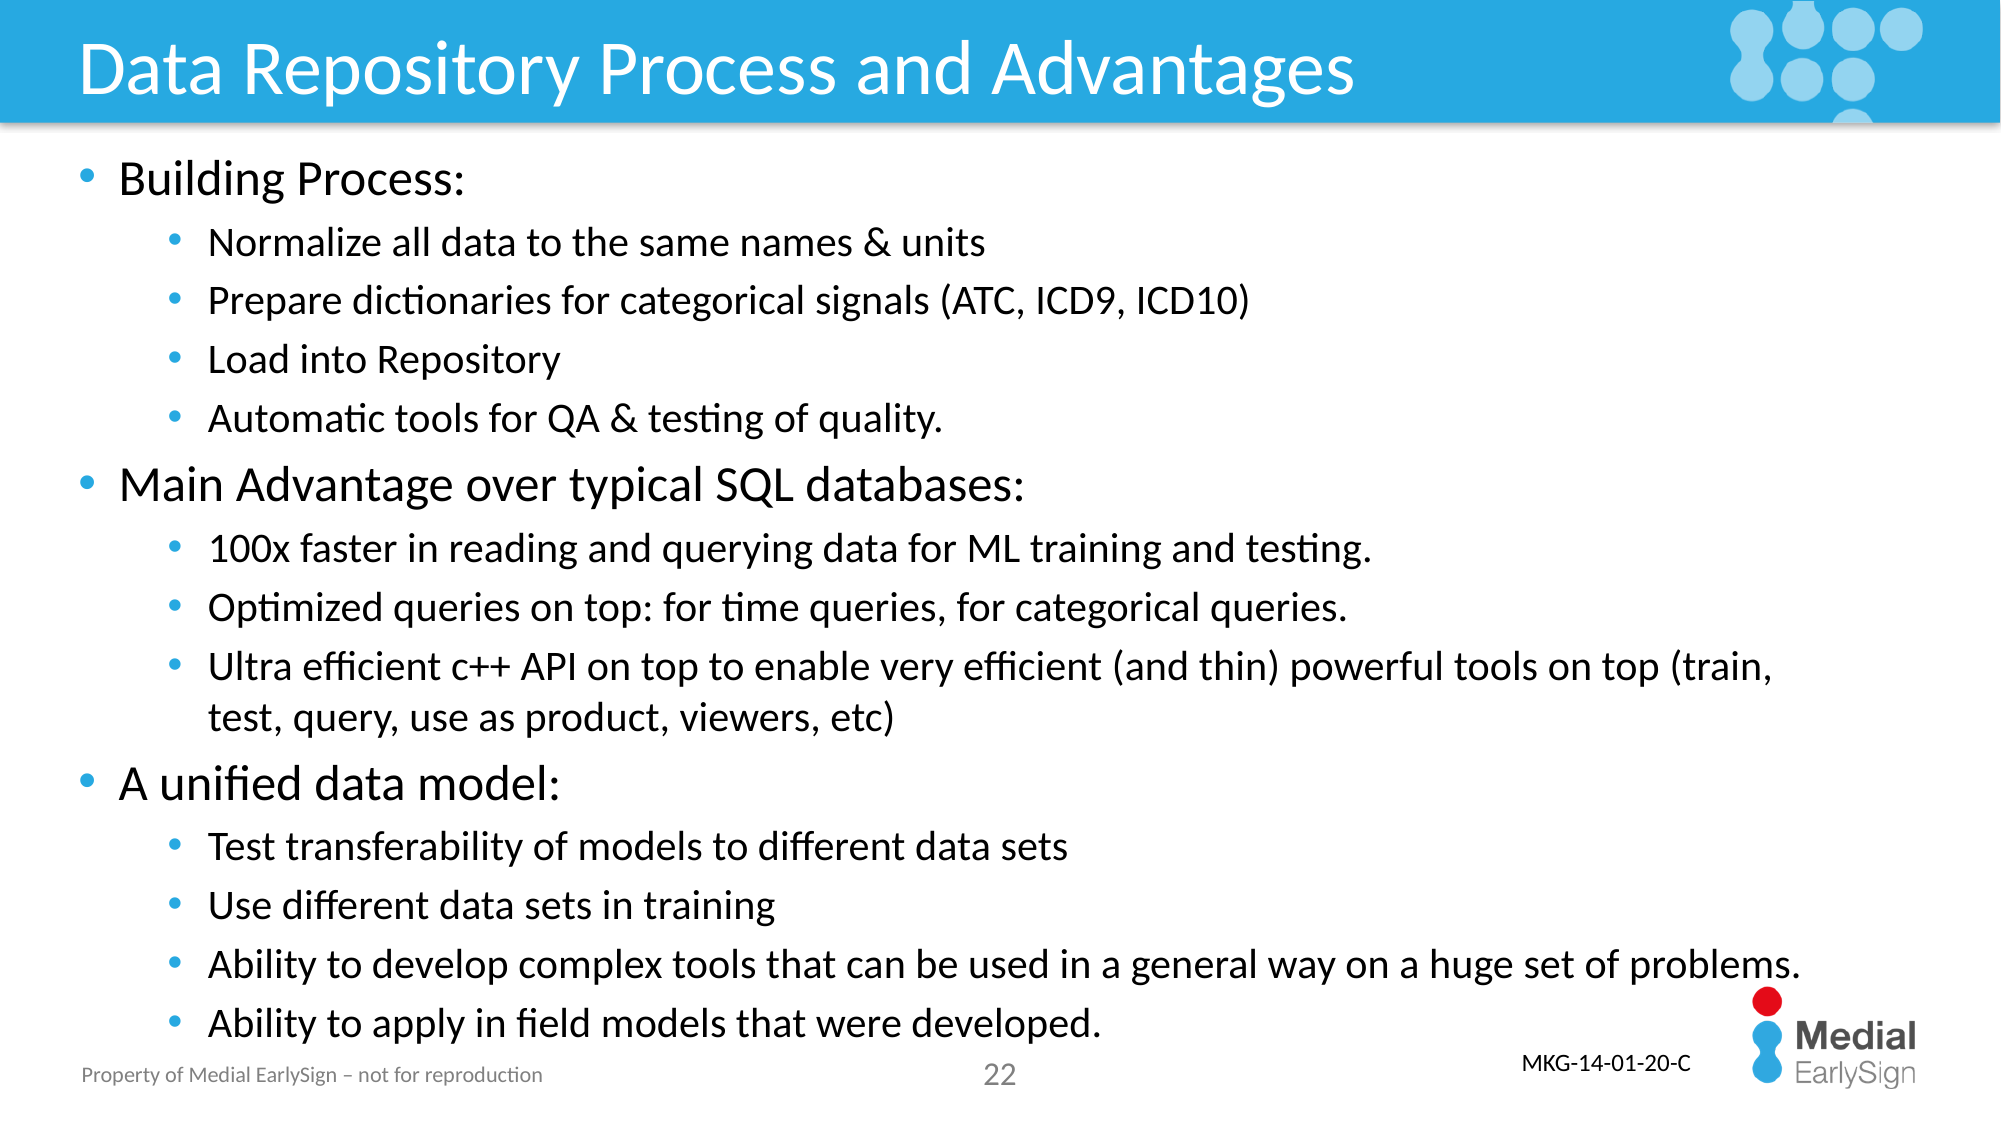

# Data Repository Process and Advantages
Building Process:
Normalize all data to the same names & units
Prepare dictionaries for categorical signals (ATC, ICD9, ICD10)
Load into Repository
Automatic tools for QA & testing of quality.
Main Advantage over typical SQL databases:
100x faster in reading and querying data for ML training and testing.
Optimized queries on top: for time queries, for categorical queries.
Ultra efficient c++ API on top to enable very efficient (and thin) powerful tools on top (train, test, query, use as product, viewers, etc)
A unified data model:
Test transferability of models to different data sets
Use different data sets in training
Ability to develop complex tools that can be used in a general way on a huge set of problems.
Ability to apply in field models that were developed.